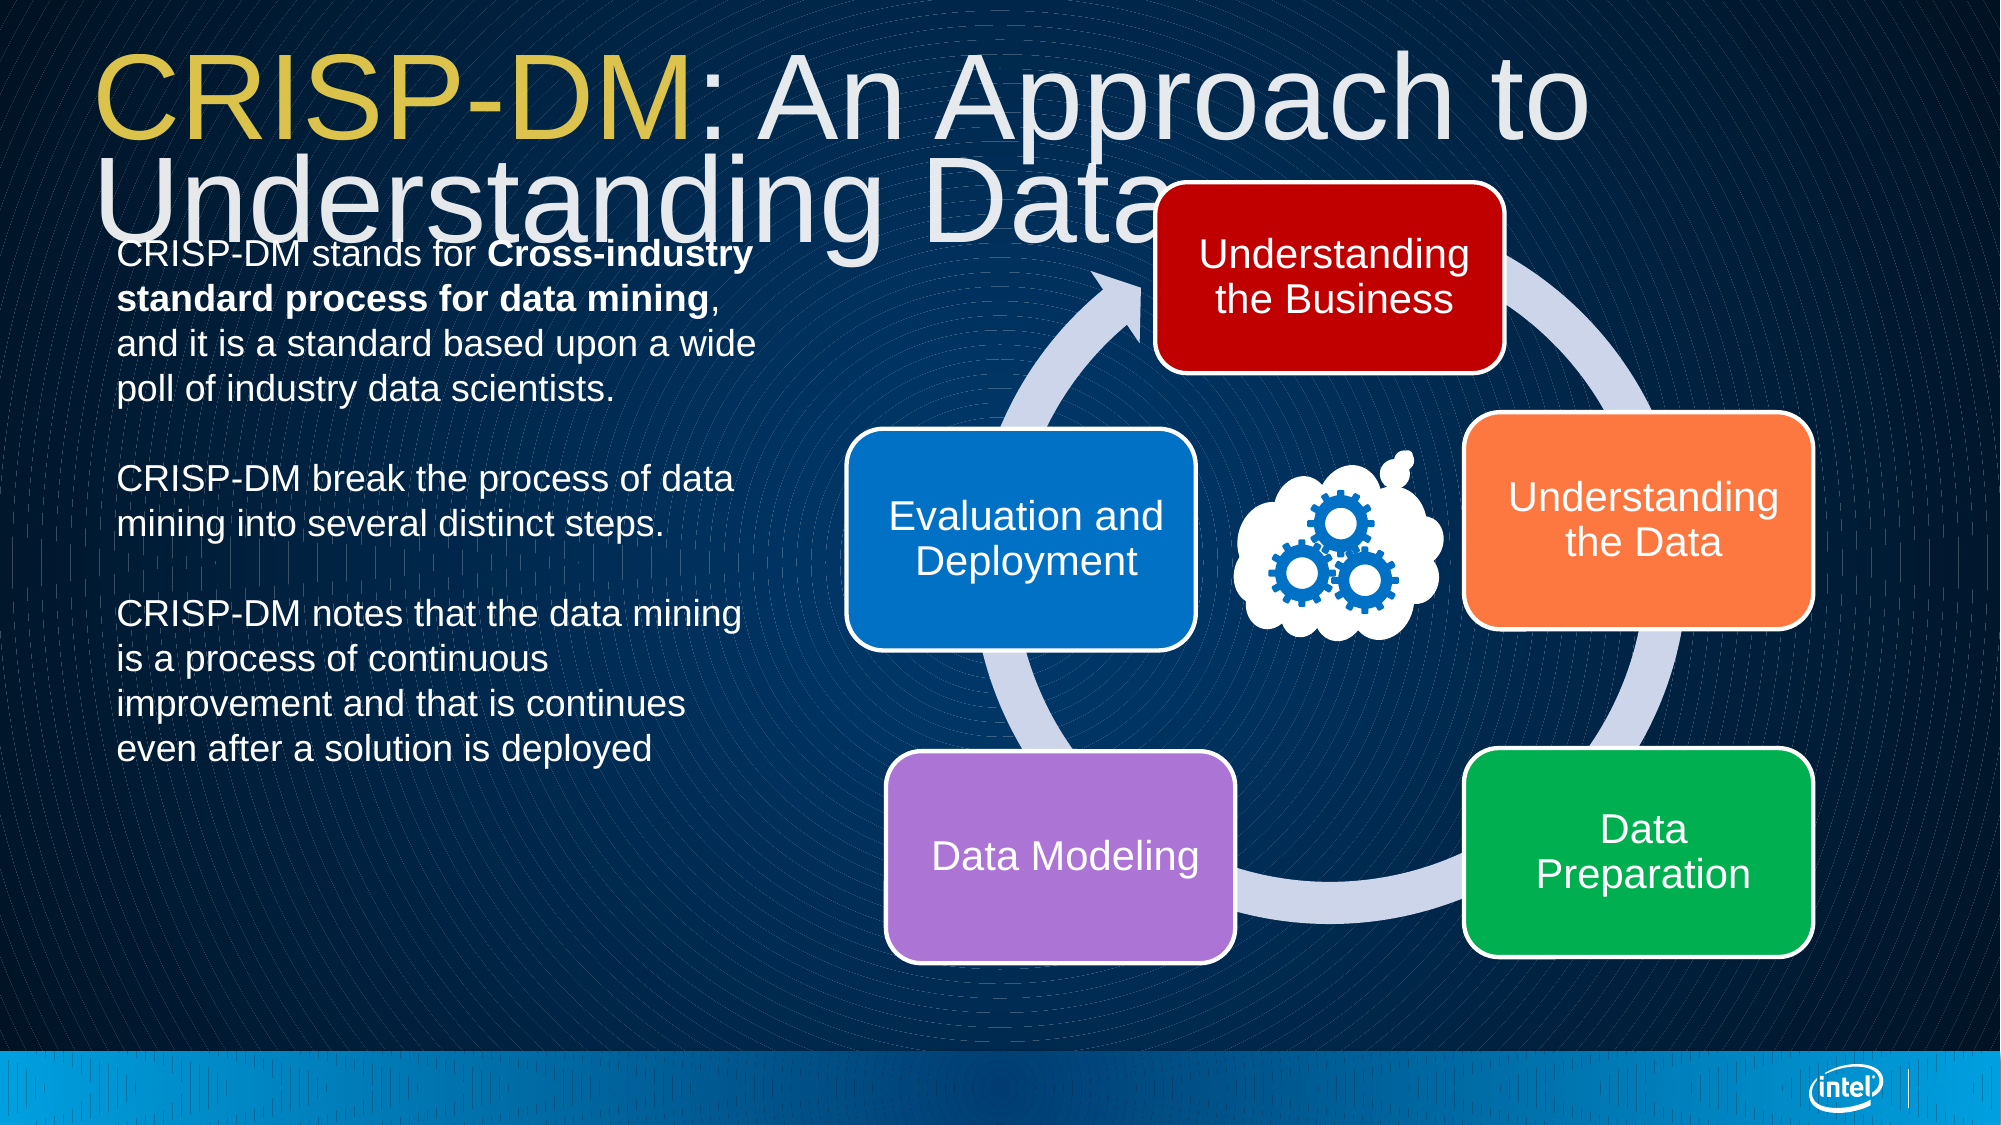

# CRISP-DM: An Approach to Understanding Data
Understanding the Business
Understanding the Data
Data Preparation
Data Modeling
Evaluation and Deployment
CRISP-DM stands for Cross-industry standard process for data mining, and it is a standard based upon a wide poll of industry data scientists.

CRISP-DM break the process of data mining into several distinct steps.

CRISP-DM notes that the data mining is a process of continuous improvement and that is continues even after a solution is deployed

9